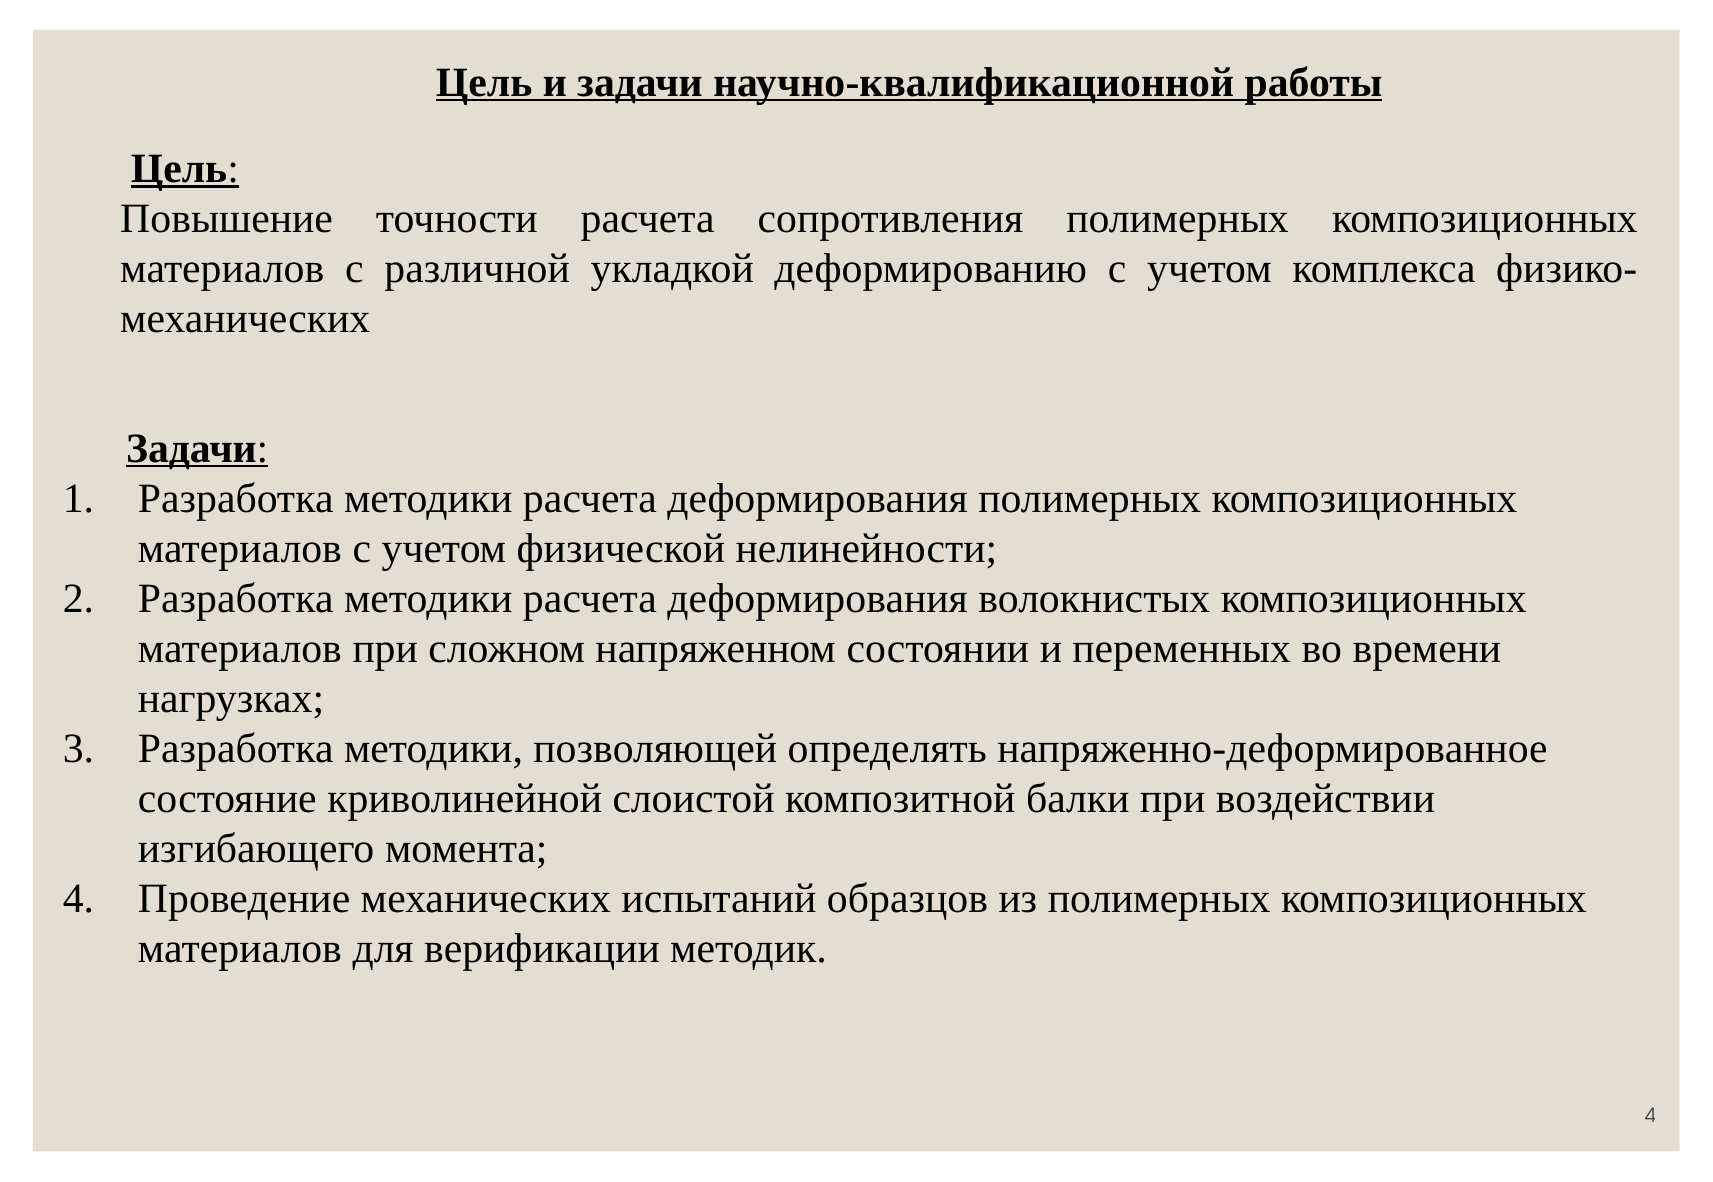

Цель и задачи научно-квалификационной работы
 Цель:
Повышение точности расчета сопротивления полимерных композиционных материалов с различной укладкой деформированию с учетом комплекса физико-механических
      Задачи:
Разработка методики расчета деформирования полимерных композиционных материалов с учетом физической нелинейности;
Разработка методики расчета деформирования волокнистых композиционных материалов при сложном напряженном состоянии и переменных во времени нагрузках;
Разработка методики, позволяющей определять напряженно-деформированное состояние криволинейной слоистой композитной балки при воздействии изгибающего момента;
Проведение механических испытаний образцов из полимерных композиционных материалов для верификации методик.

4